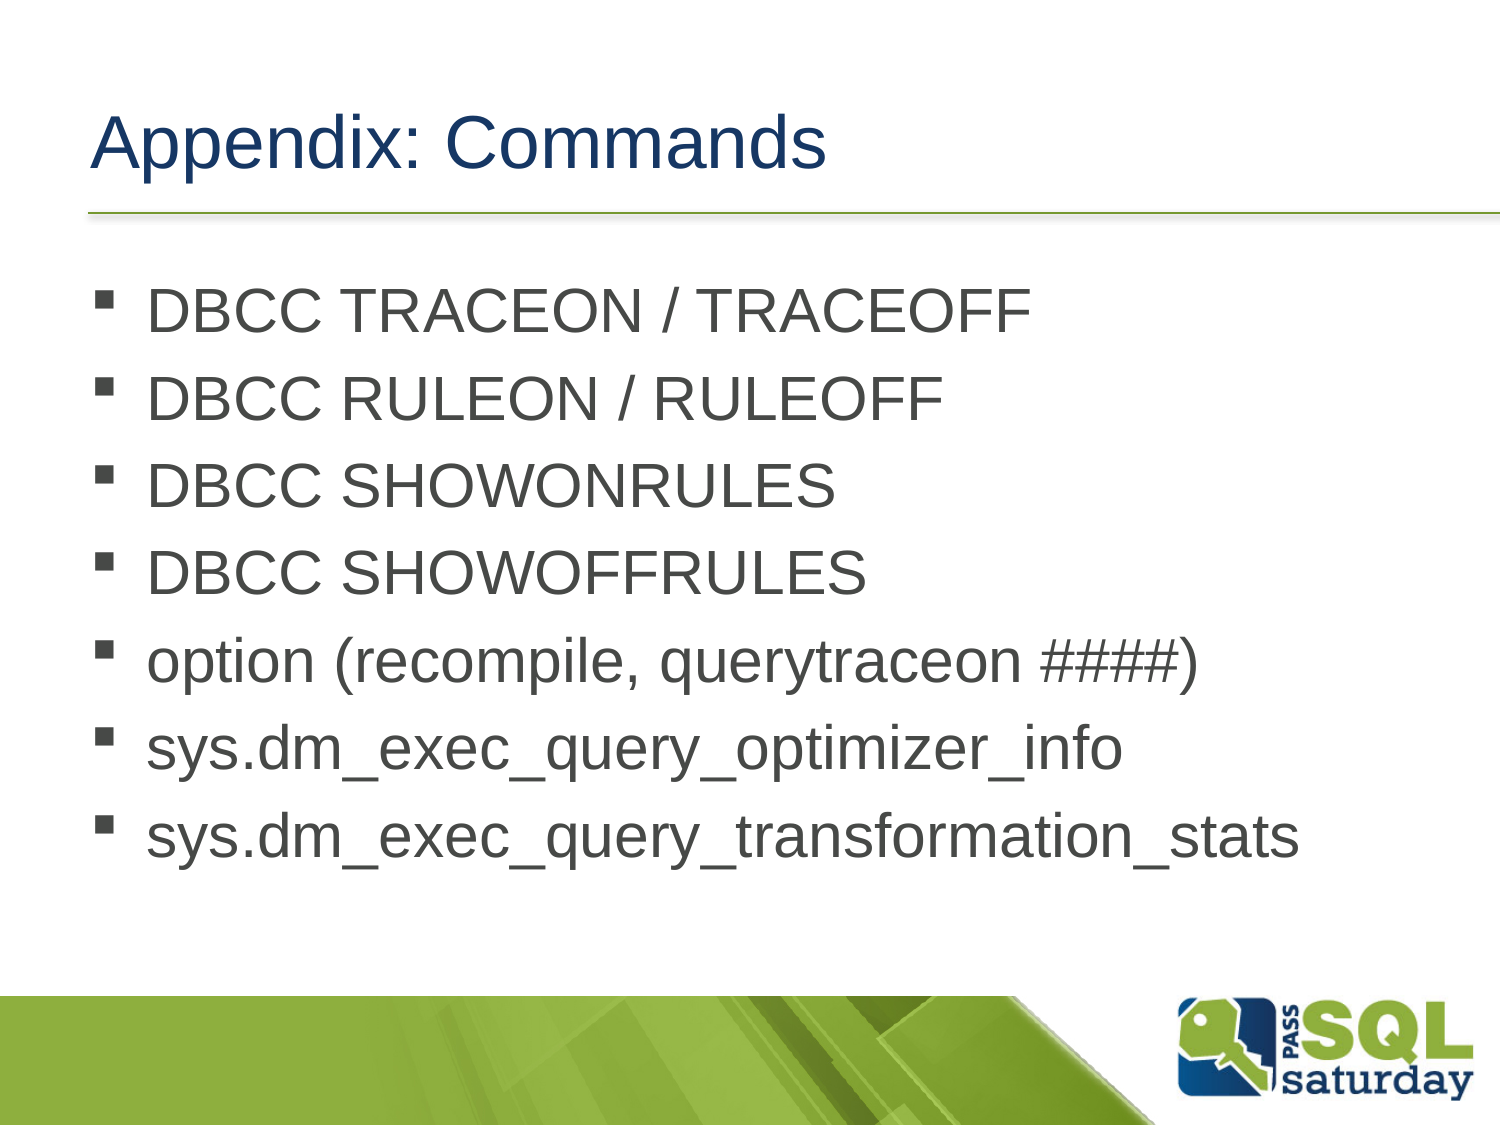

# Appendix: Commands
DBCC TRACEON / TRACEOFF
DBCC RULEON / RULEOFF
DBCC SHOWONRULES
DBCC SHOWOFFRULES
option (recompile, querytraceon ####)
sys.dm_exec_query_optimizer_info
sys.dm_exec_query_transformation_stats